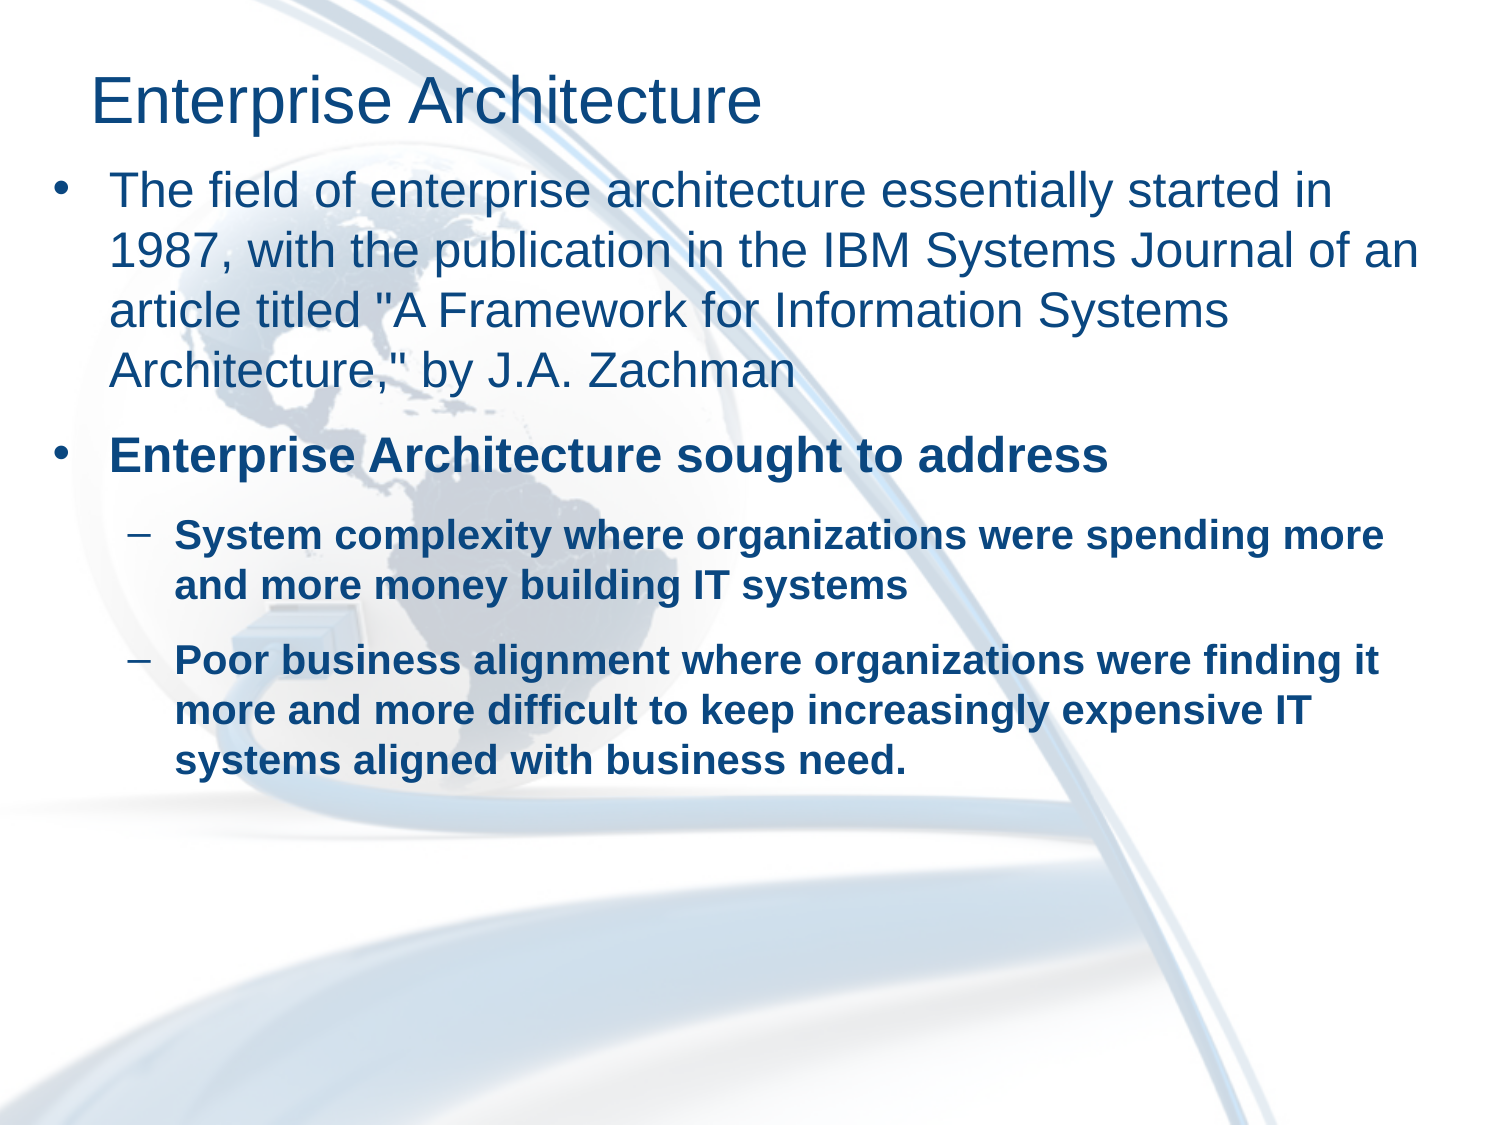

# Enterprise Architecture
The field of enterprise architecture essentially started in 1987, with the publication in the IBM Systems Journal of an article titled "A Framework for Information Systems Architecture," by J.A. Zachman
Enterprise Architecture sought to address
System complexity where organizations were spending more and more money building IT systems
Poor business alignment where organizations were finding it more and more difficult to keep increasingly expensive IT systems aligned with business need.